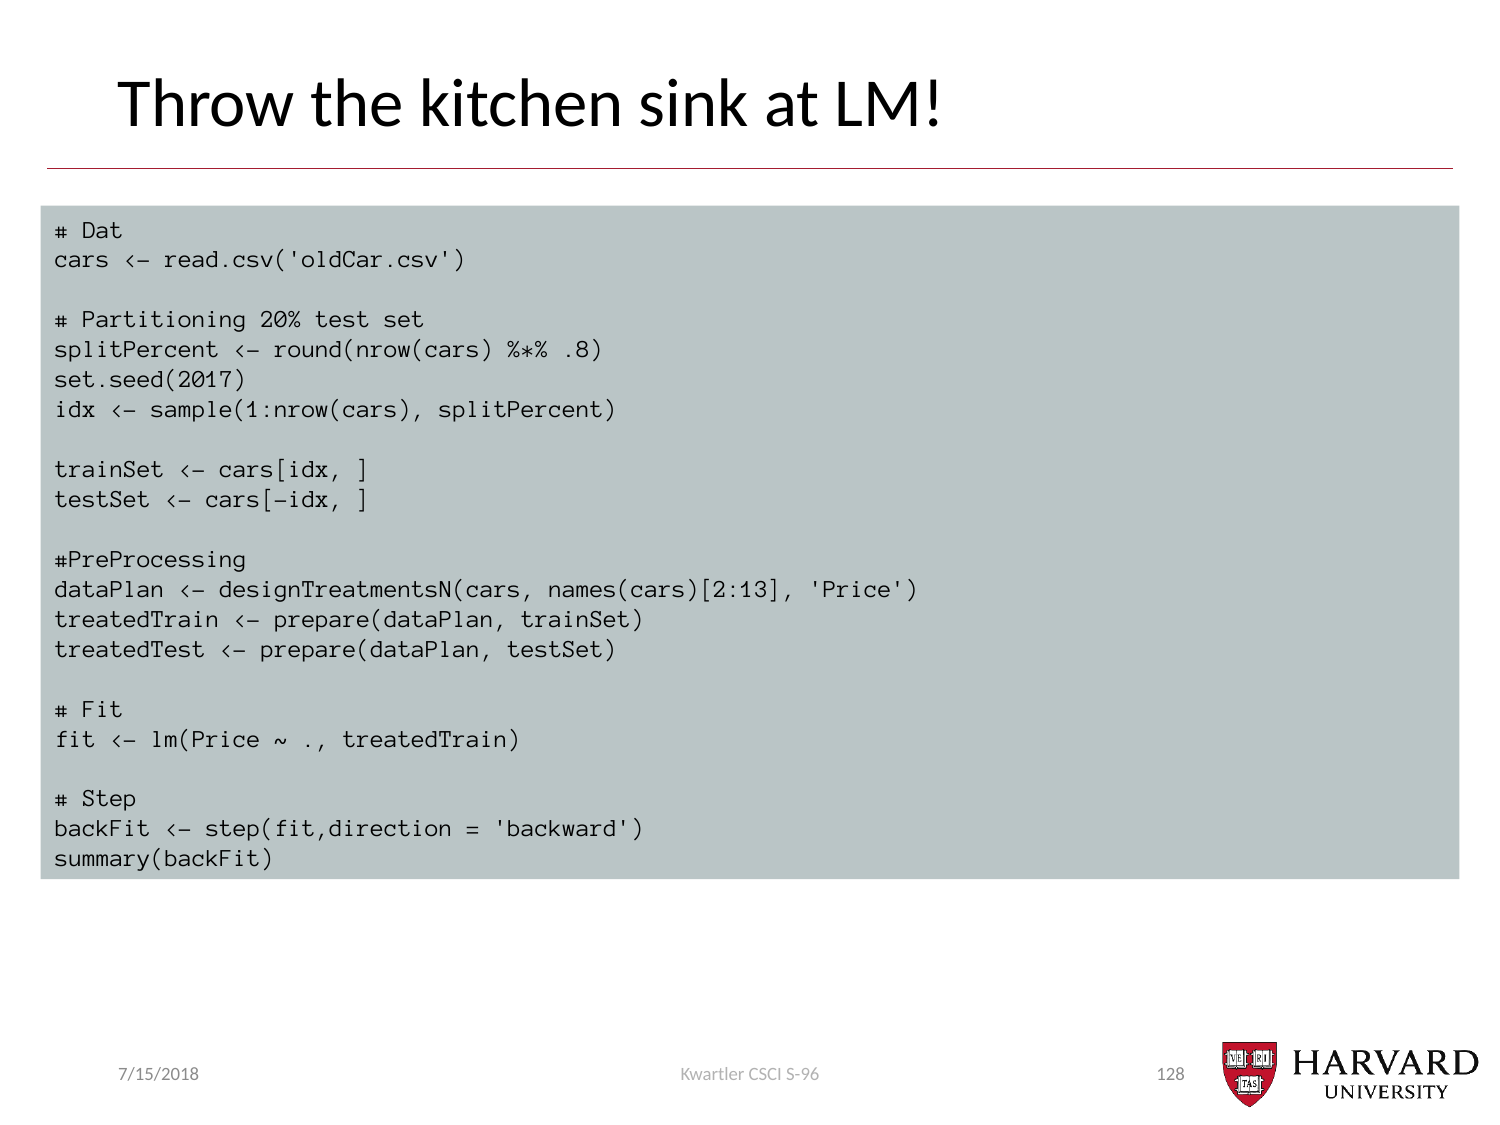

# Throw the kitchen sink at LM!
# Dat
cars <- read.csv('oldCar.csv')

# Partitioning 20% test set
splitPercent <- round(nrow(cars) %*% .8)
set.seed(2017)
idx <- sample(1:nrow(cars), splitPercent)

trainSet <- cars[idx, ]
testSet <- cars[-idx, ]

#PreProcessing
dataPlan <- designTreatmentsN(cars, names(cars)[2:13], 'Price')
treatedTrain <- prepare(dataPlan, trainSet)
treatedTest <- prepare(dataPlan, testSet)

# Fit
fit <- lm(Price ~ ., treatedTrain)

# Step
backFit <- step(fit,direction = 'backward')
summary(backFit)
7/15/2018
Kwartler CSCI S-96
128